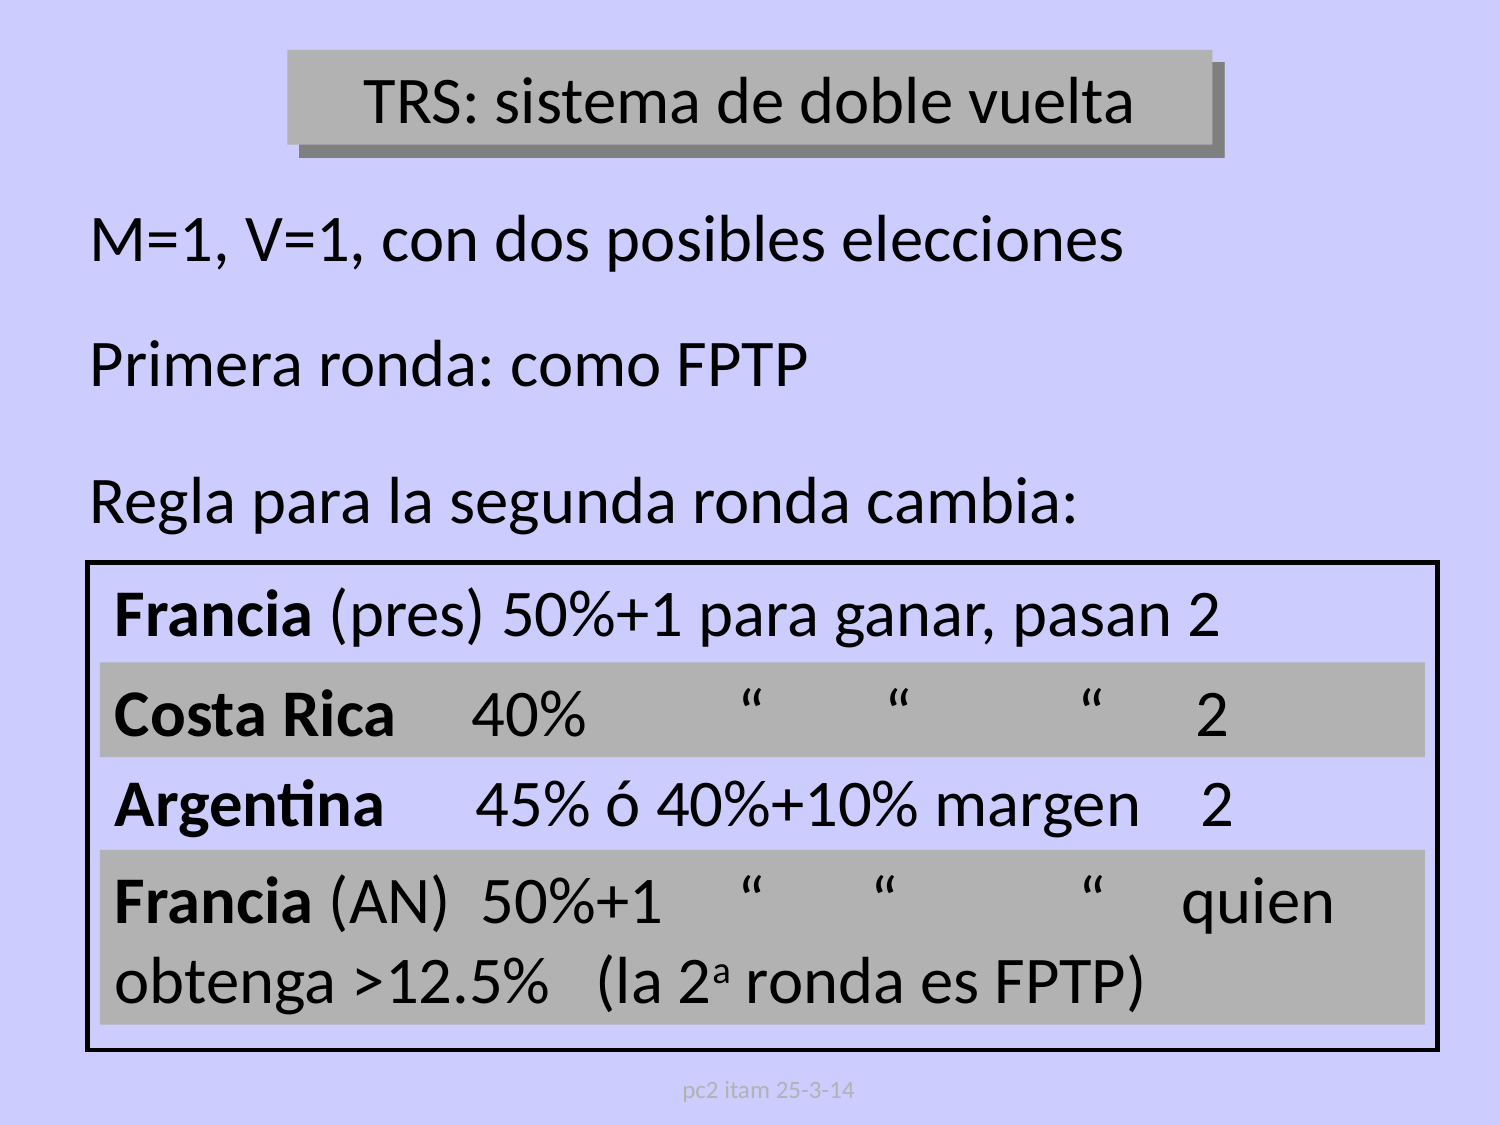

TRS: sistema de doble vuelta
M=1, V=1, con dos posibles elecciones
Primera ronda: como FPTP
Regla para la segunda ronda cambia:

Francia (pres) 50%+1 para ganar, pasan 2 punteros.
Costa Rica     40%          “        “           “      2
Argentina      45% ó 40%+10% margen    2
Francia (AN)  50%+1     “       “            “     quien obtenga >12.5%   (la 2a ronda es FPTP)